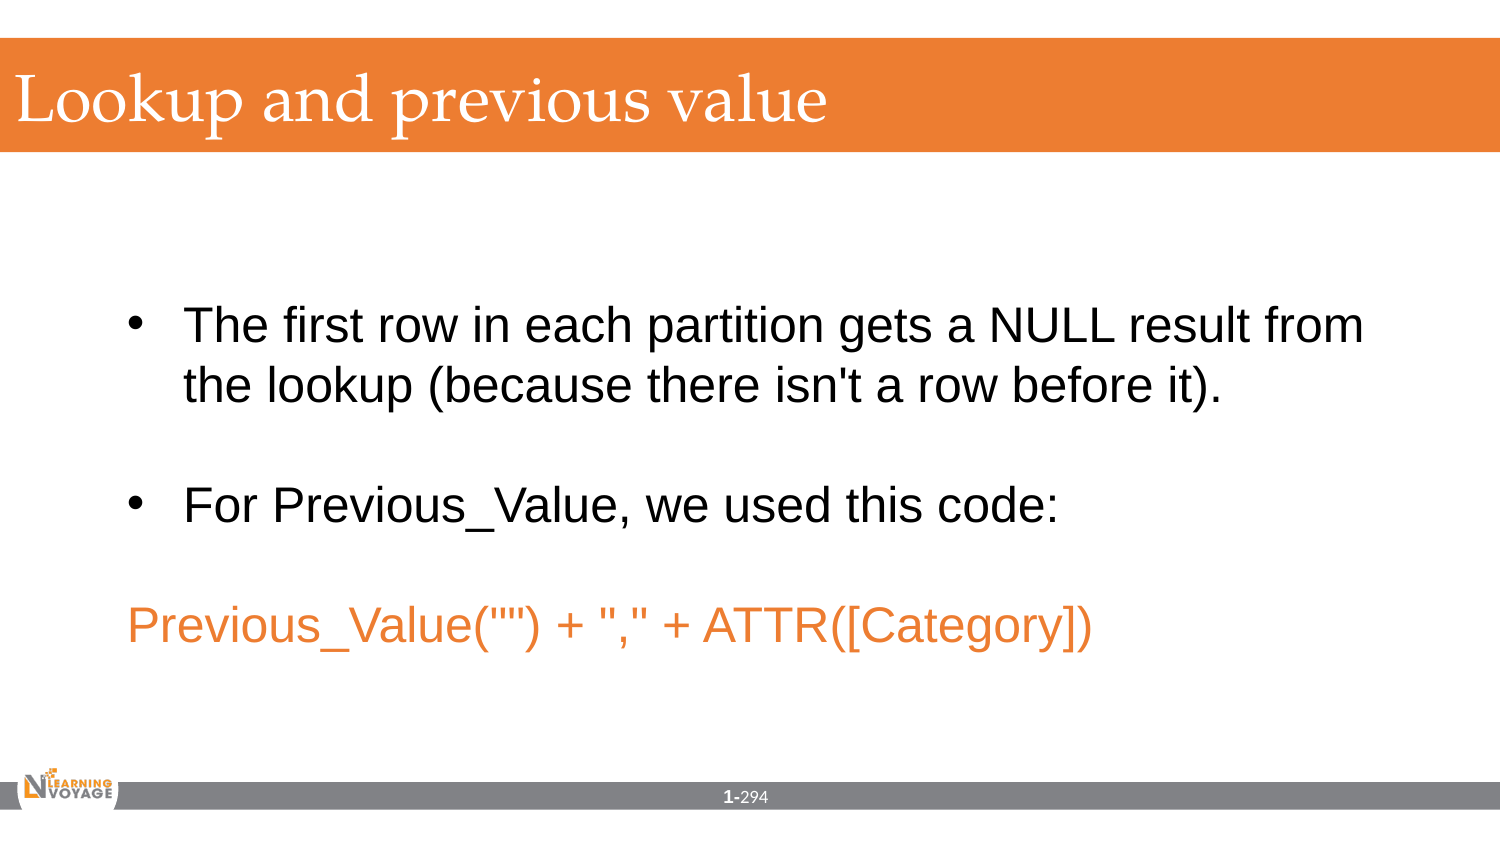

Lookup and previous value
The first row in each partition gets a NULL result from the lookup (because there isn't a row before it).

For Previous_Value, we used this code:

Previous_Value("") + "," + ATTR([Category])
1-294